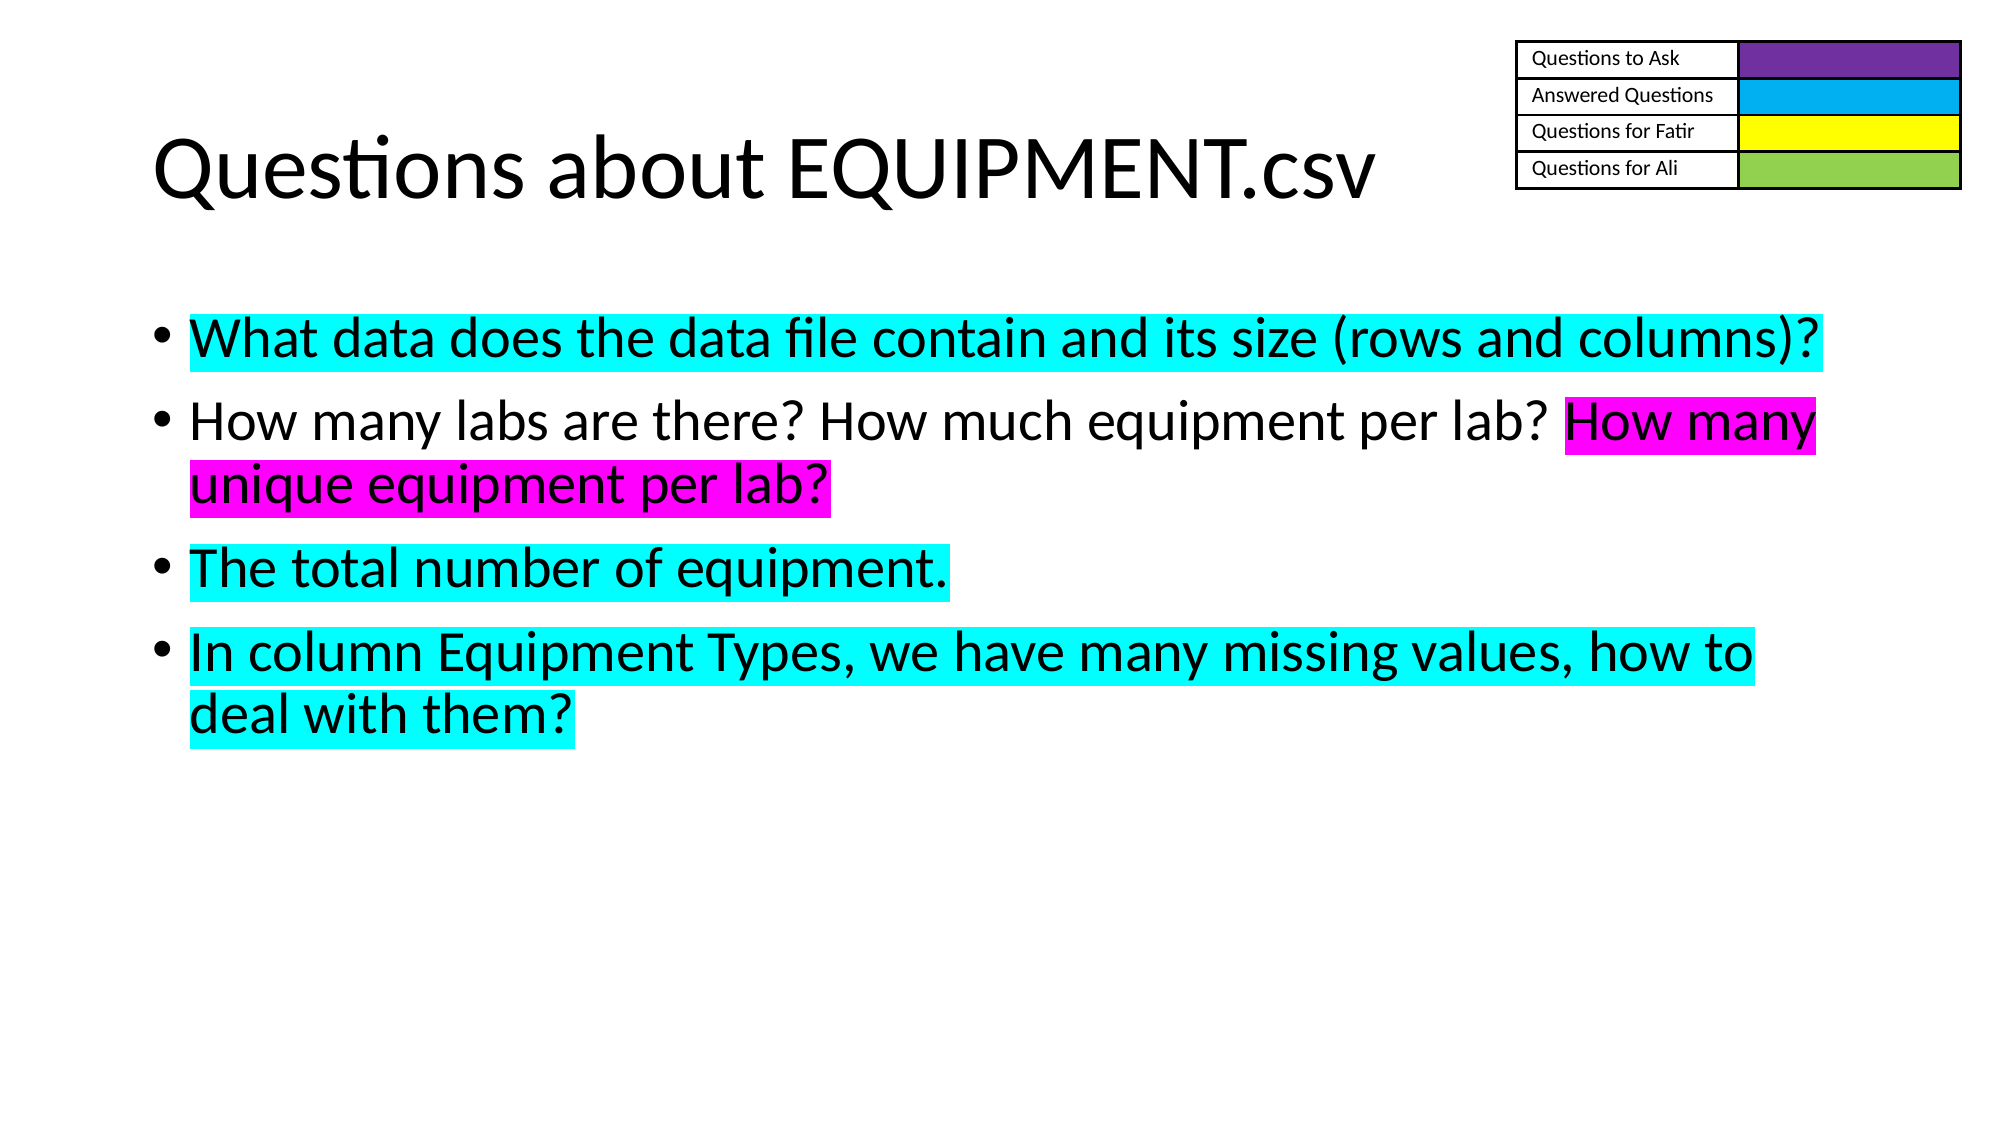

| Questions to Ask |  |
| --- | --- |
| Answered Questions |  |
| Questions for Fatir |  |
| Questions for Ali |  |
# Questions about EQUIPMENT.csv
What data does the data file contain and its size (rows and columns)?
How many labs are there? How much equipment per lab? How many unique equipment per lab?
The total number of equipment.
In column Equipment Types, we have many missing values, how to deal with them?